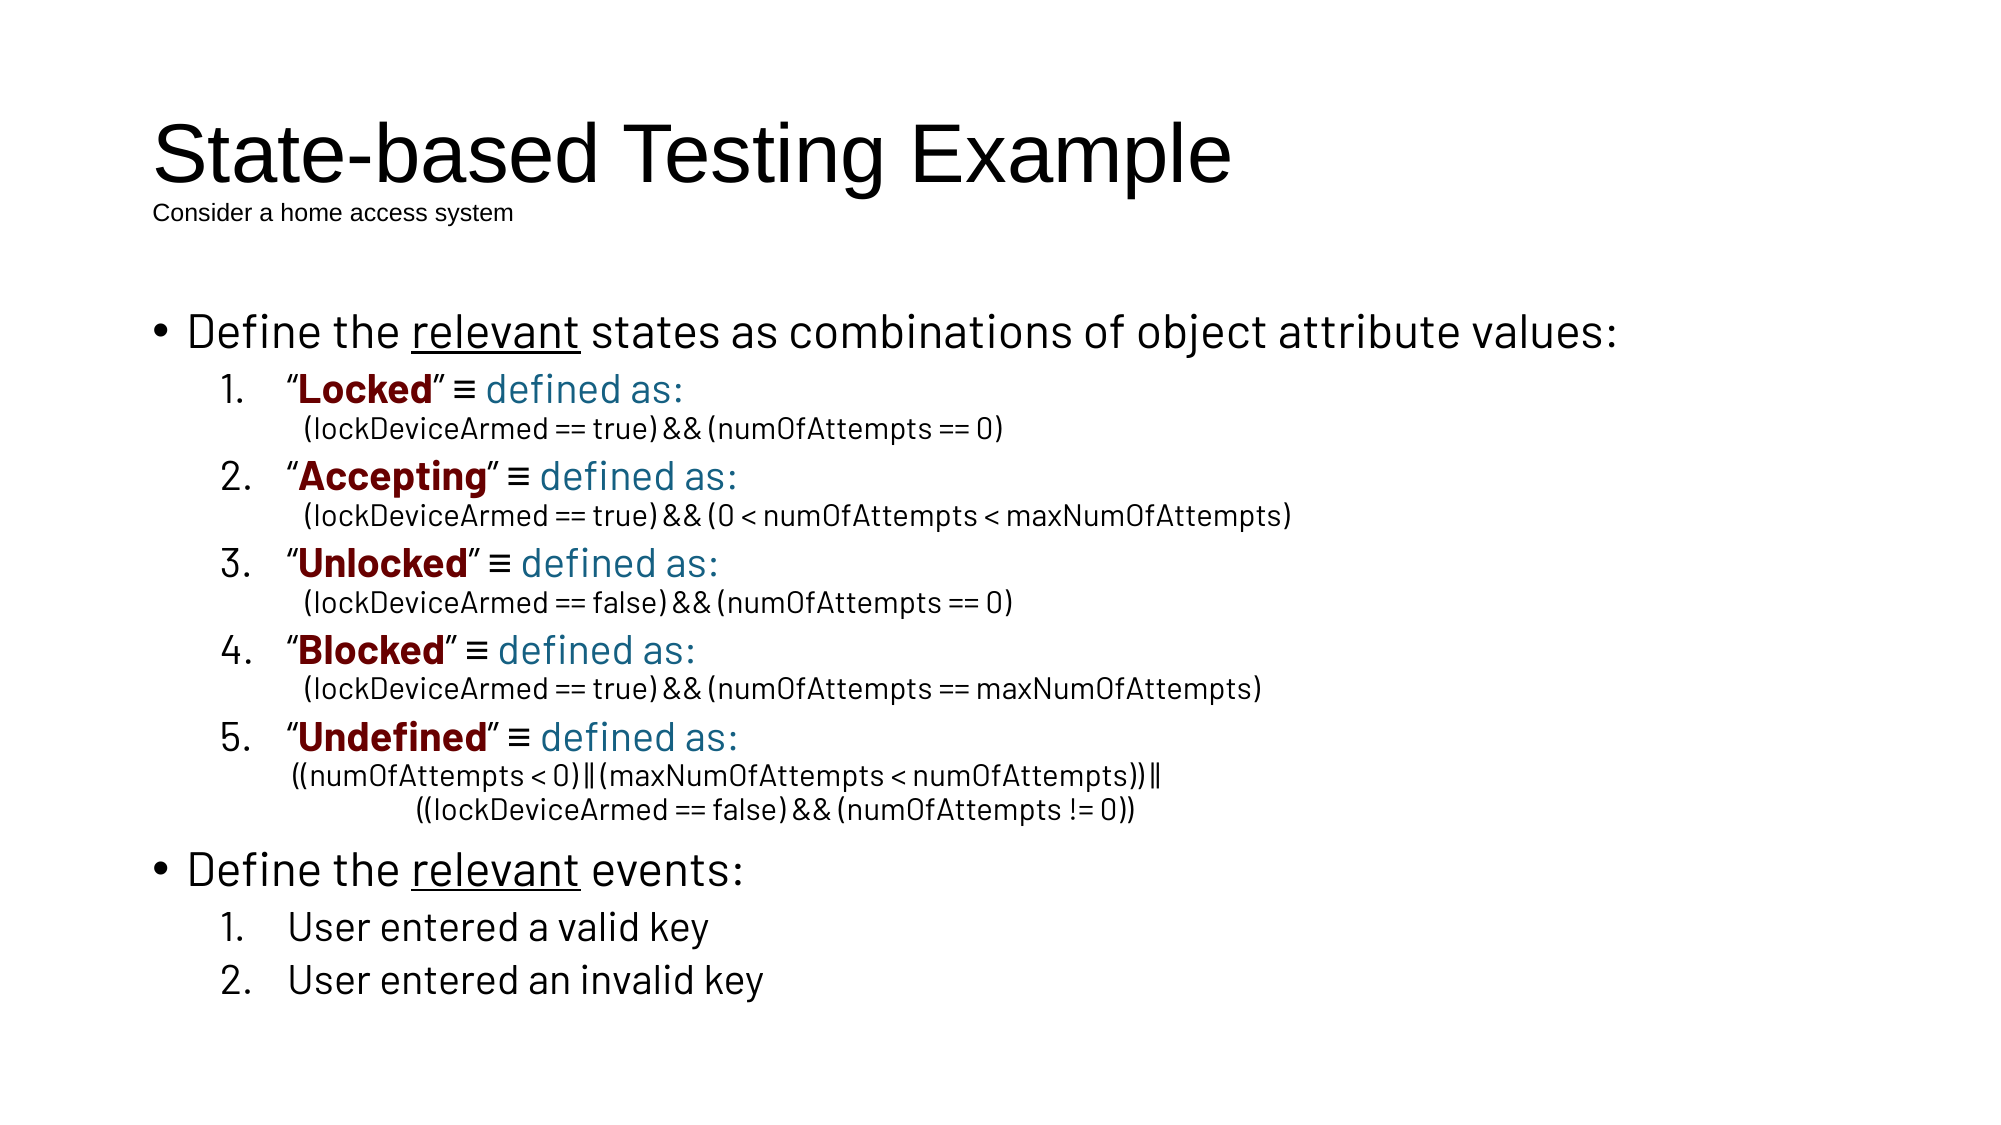

# State-based Testing Example Consider a home access system
Define the relevant states as combinations of object attribute values:
“Locked” ≡ defined as:
   (lockDeviceArmed == true) && (numOfAttempts == 0)
“Accepting” ≡ defined as:
   (lockDeviceArmed == true) && (0 < numOfAttempts < maxNumOfAttempts)
“Unlocked” ≡ defined as:
   (lockDeviceArmed == false) && (numOfAttempts == 0)
“Blocked” ≡ defined as:
   (lockDeviceArmed == true) && (numOfAttempts == maxNumOfAttempts)
“Undefined” ≡ defined as:
 ((numOfAttempts < 0) || (maxNumOfAttempts < numOfAttempts)) ||
	 ((lockDeviceArmed == false) && (numOfAttempts != 0))
Define the relevant events:
User entered a valid key
User entered an invalid key